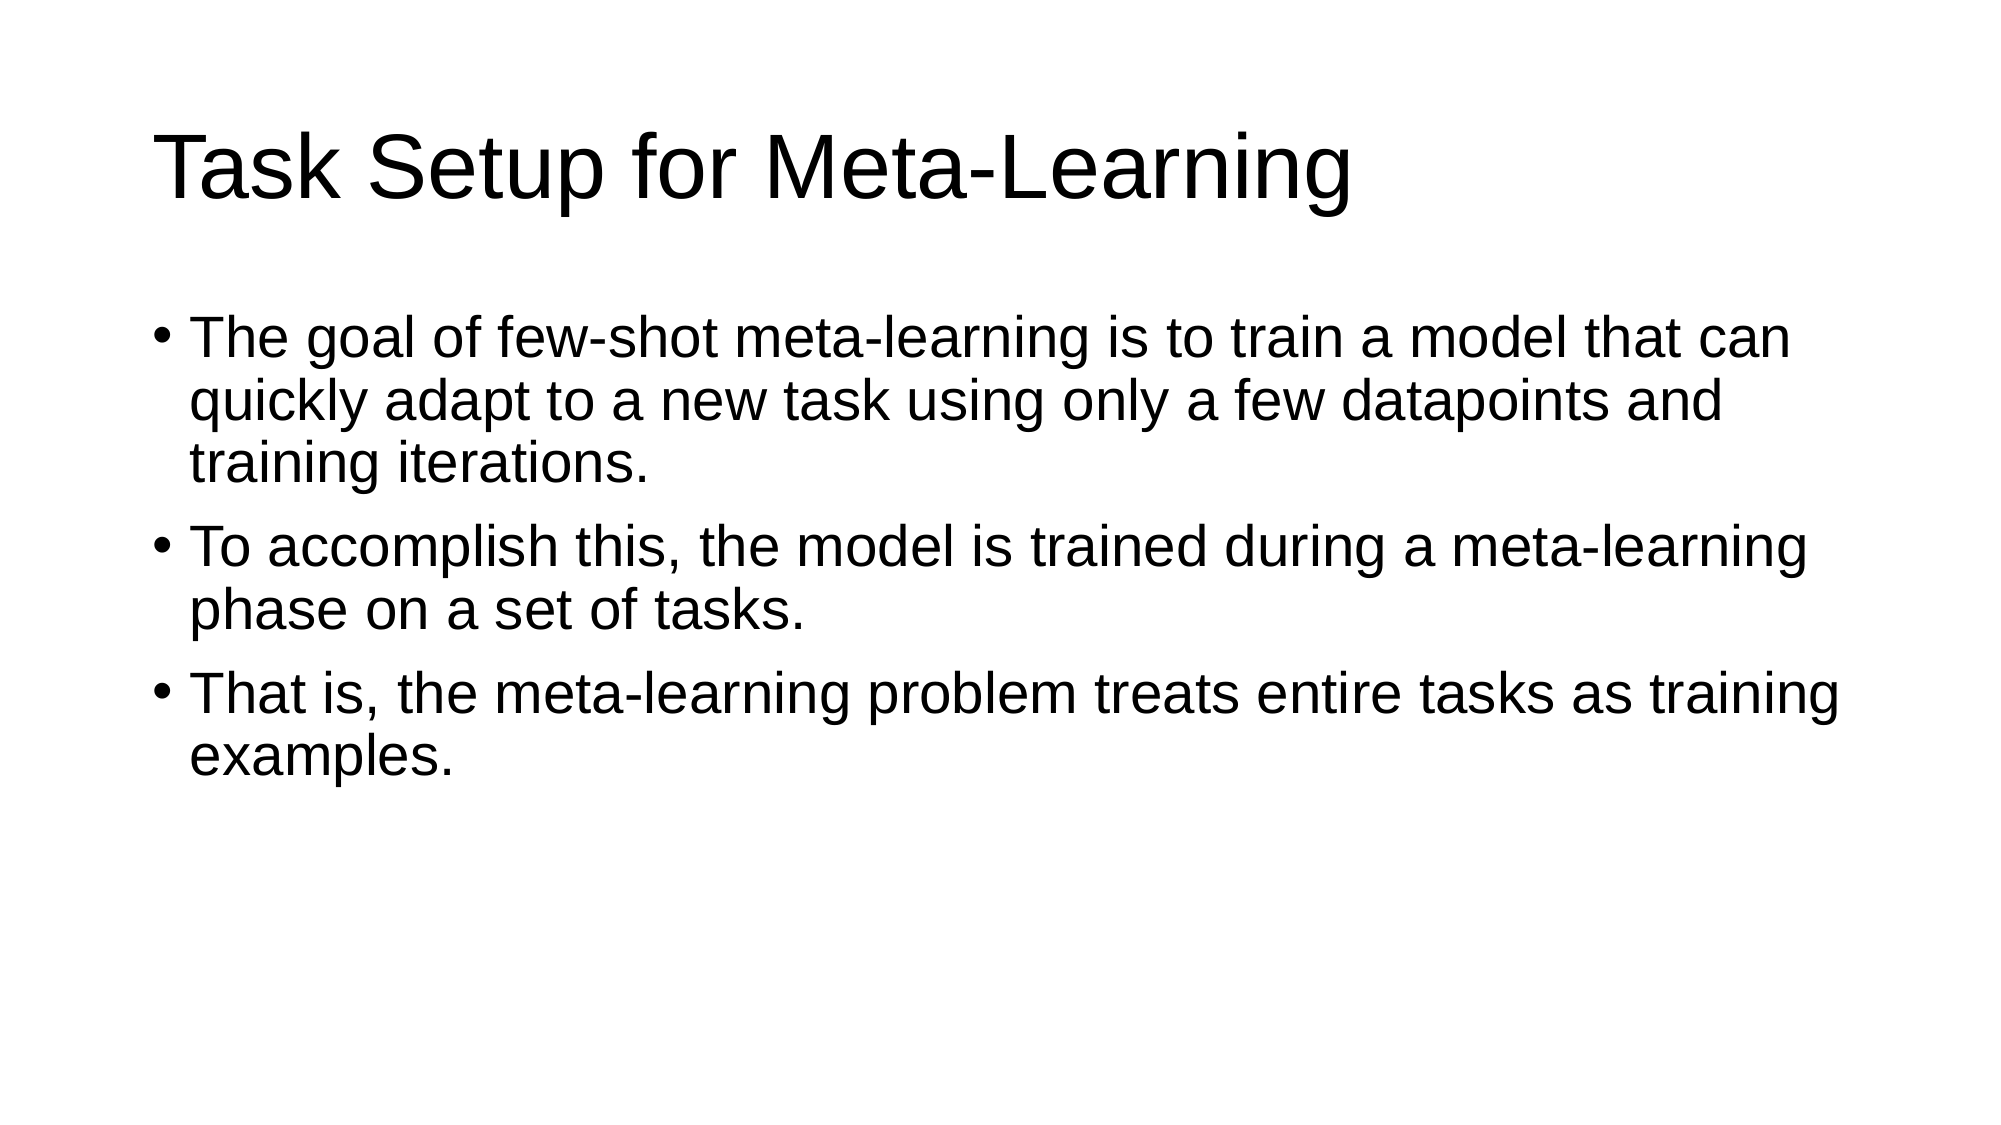

# Task Setup for Meta-Learning
The goal of few-shot meta-learning is to train a model that can quickly adapt to a new task using only a few datapoints and training iterations.
To accomplish this, the model is trained during a meta-learning phase on a set of tasks.
That is, the meta-learning problem treats entire tasks as training examples.